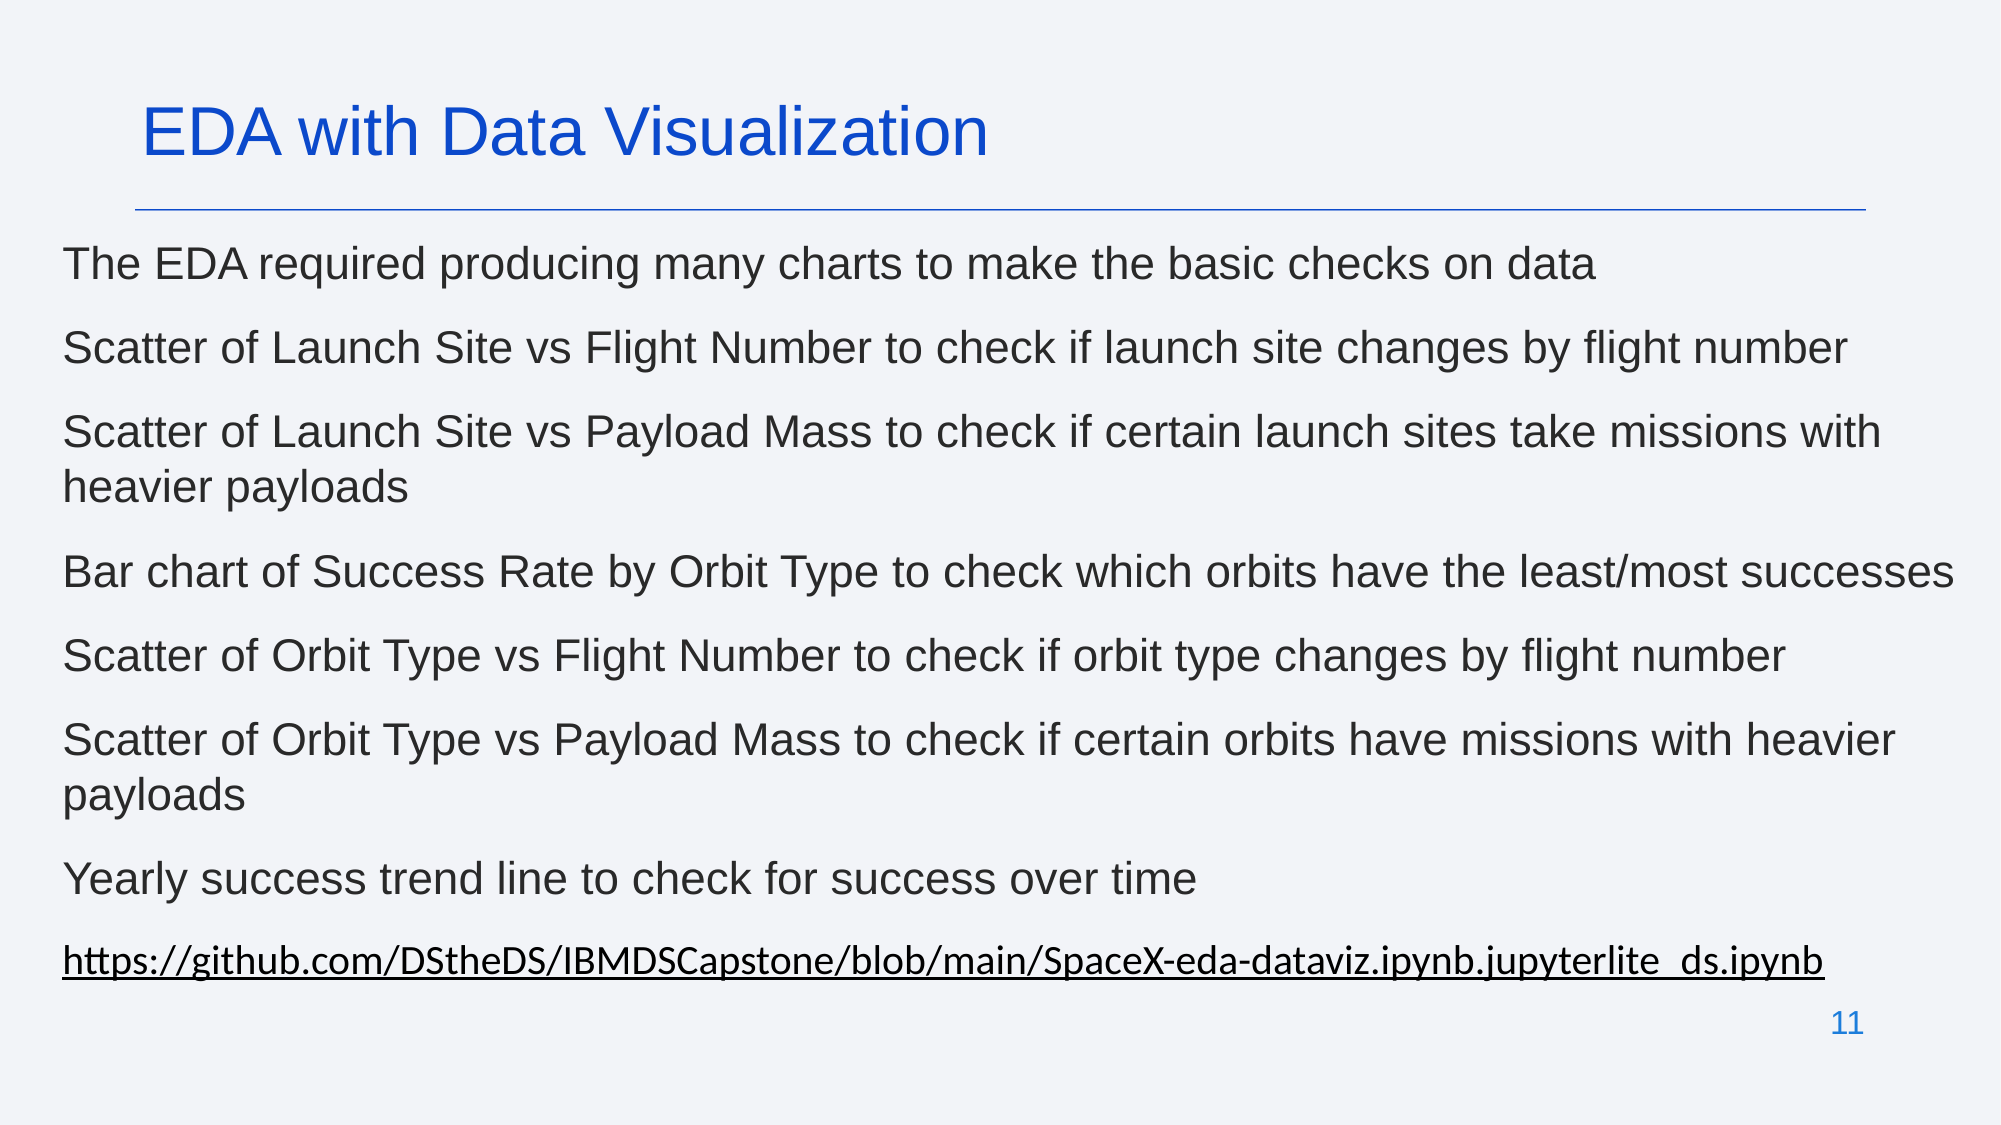

EDA with Data Visualization
The EDA required producing many charts to make the basic checks on data
Scatter of Launch Site vs Flight Number to check if launch site changes by flight number
Scatter of Launch Site vs Payload Mass to check if certain launch sites take missions with heavier payloads
Bar chart of Success Rate by Orbit Type to check which orbits have the least/most successes
Scatter of Orbit Type vs Flight Number to check if orbit type changes by flight number
Scatter of Orbit Type vs Payload Mass to check if certain orbits have missions with heavier payloads
Yearly success trend line to check for success over time
https://github.com/DStheDS/IBMDSCapstone/blob/main/SpaceX-eda-dataviz.ipynb.jupyterlite_ds.ipynb

11